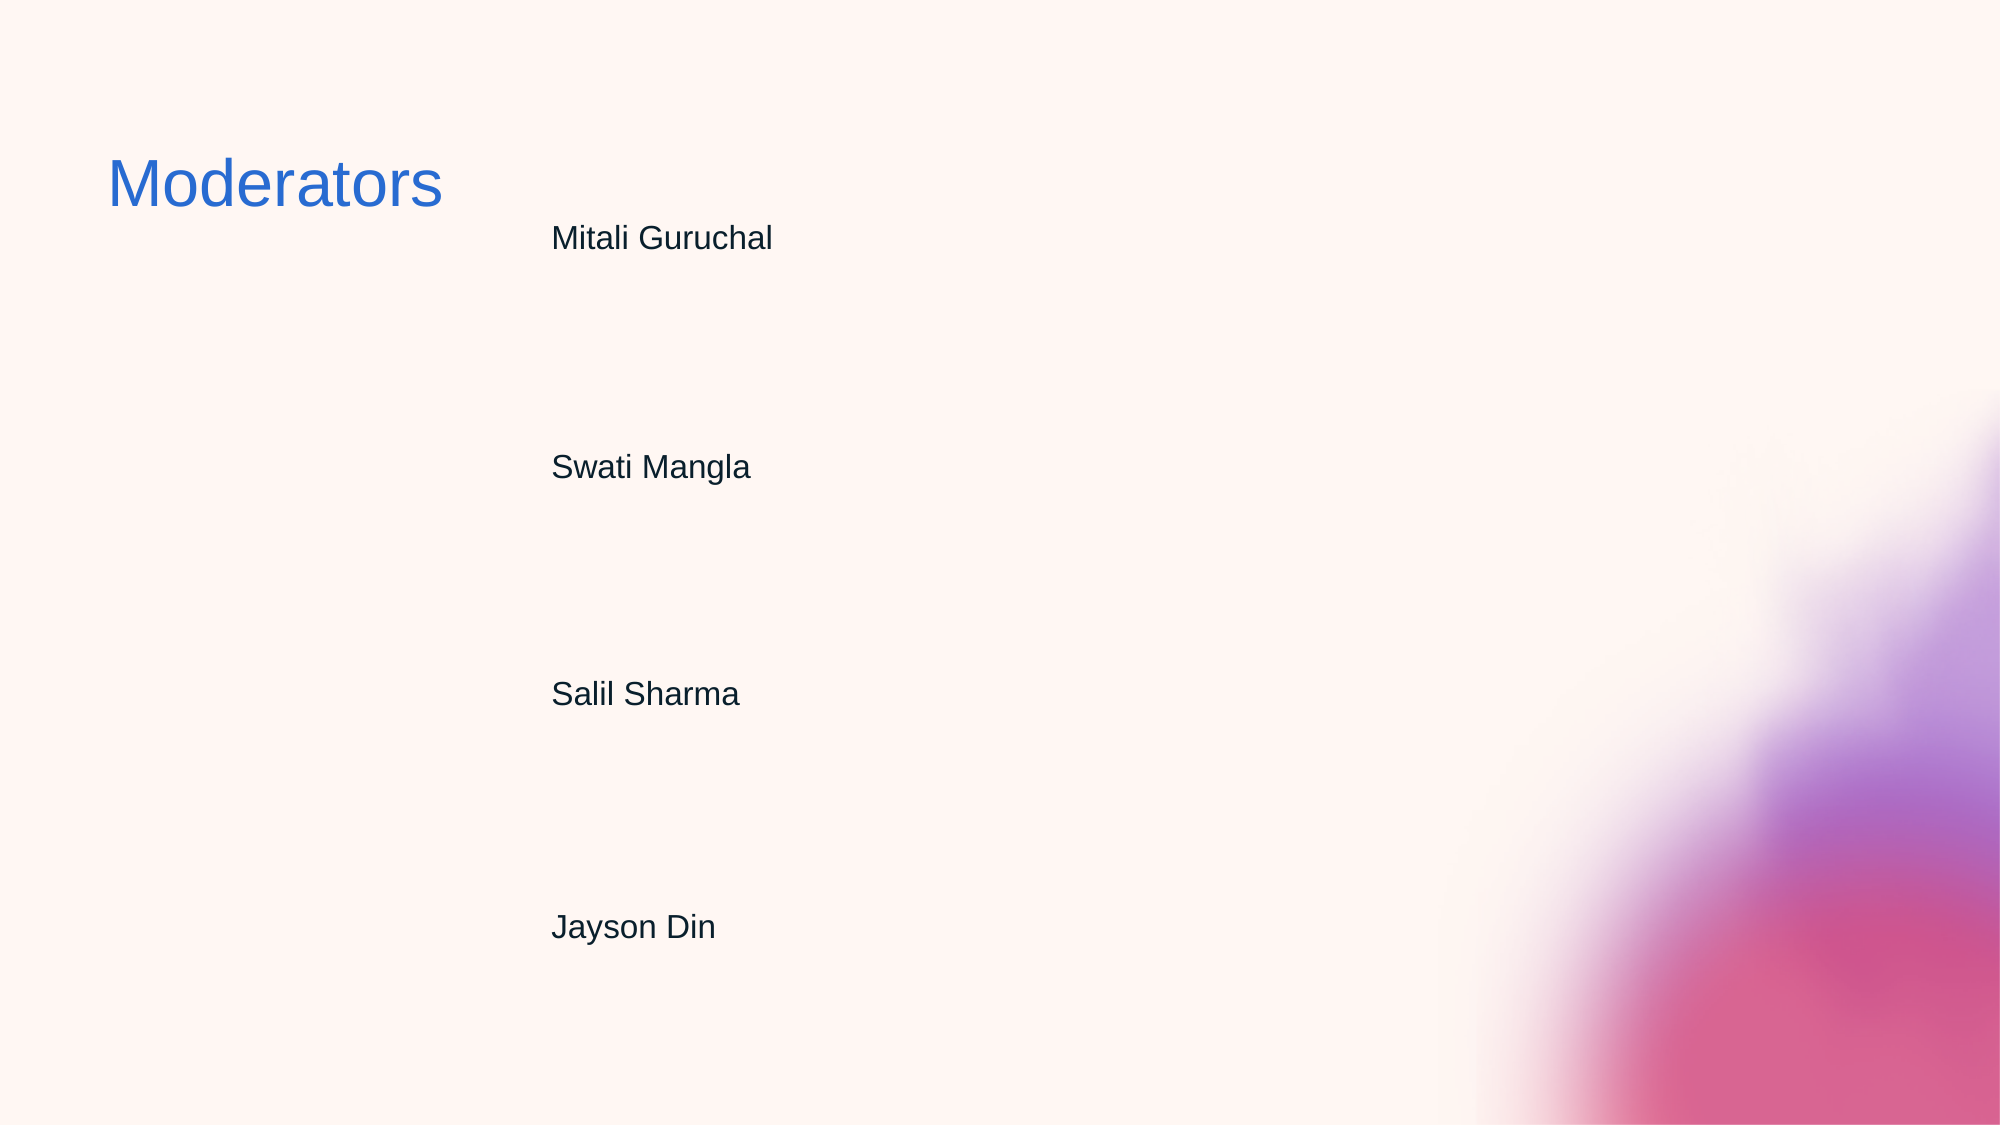

# Moderators
Mitali Guruchal

Swati Mangla

Salil Sharma

Jayson Din